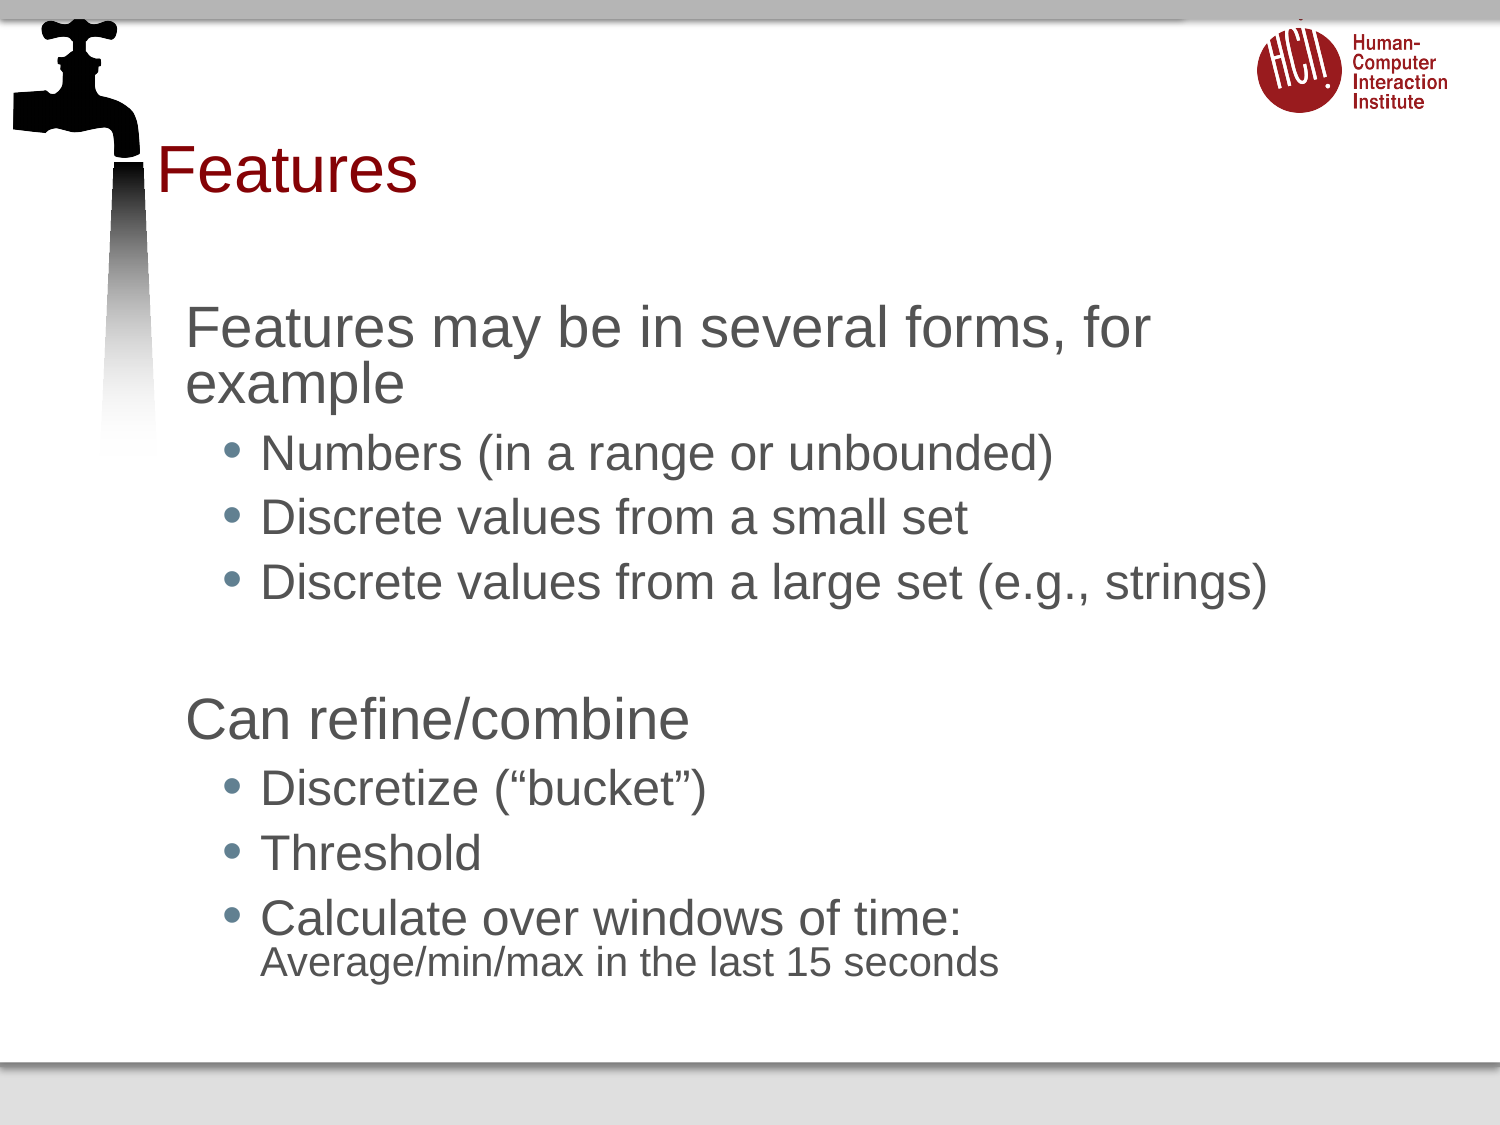

# Features
Features may be in several forms, for example
Numbers (in a range or unbounded)
Discrete values from a small set
Discrete values from a large set (e.g., strings)

Can refine/combine
Discretize (“bucket”)
Threshold
Calculate over windows of time:
Average/min/max in the last 15 seconds